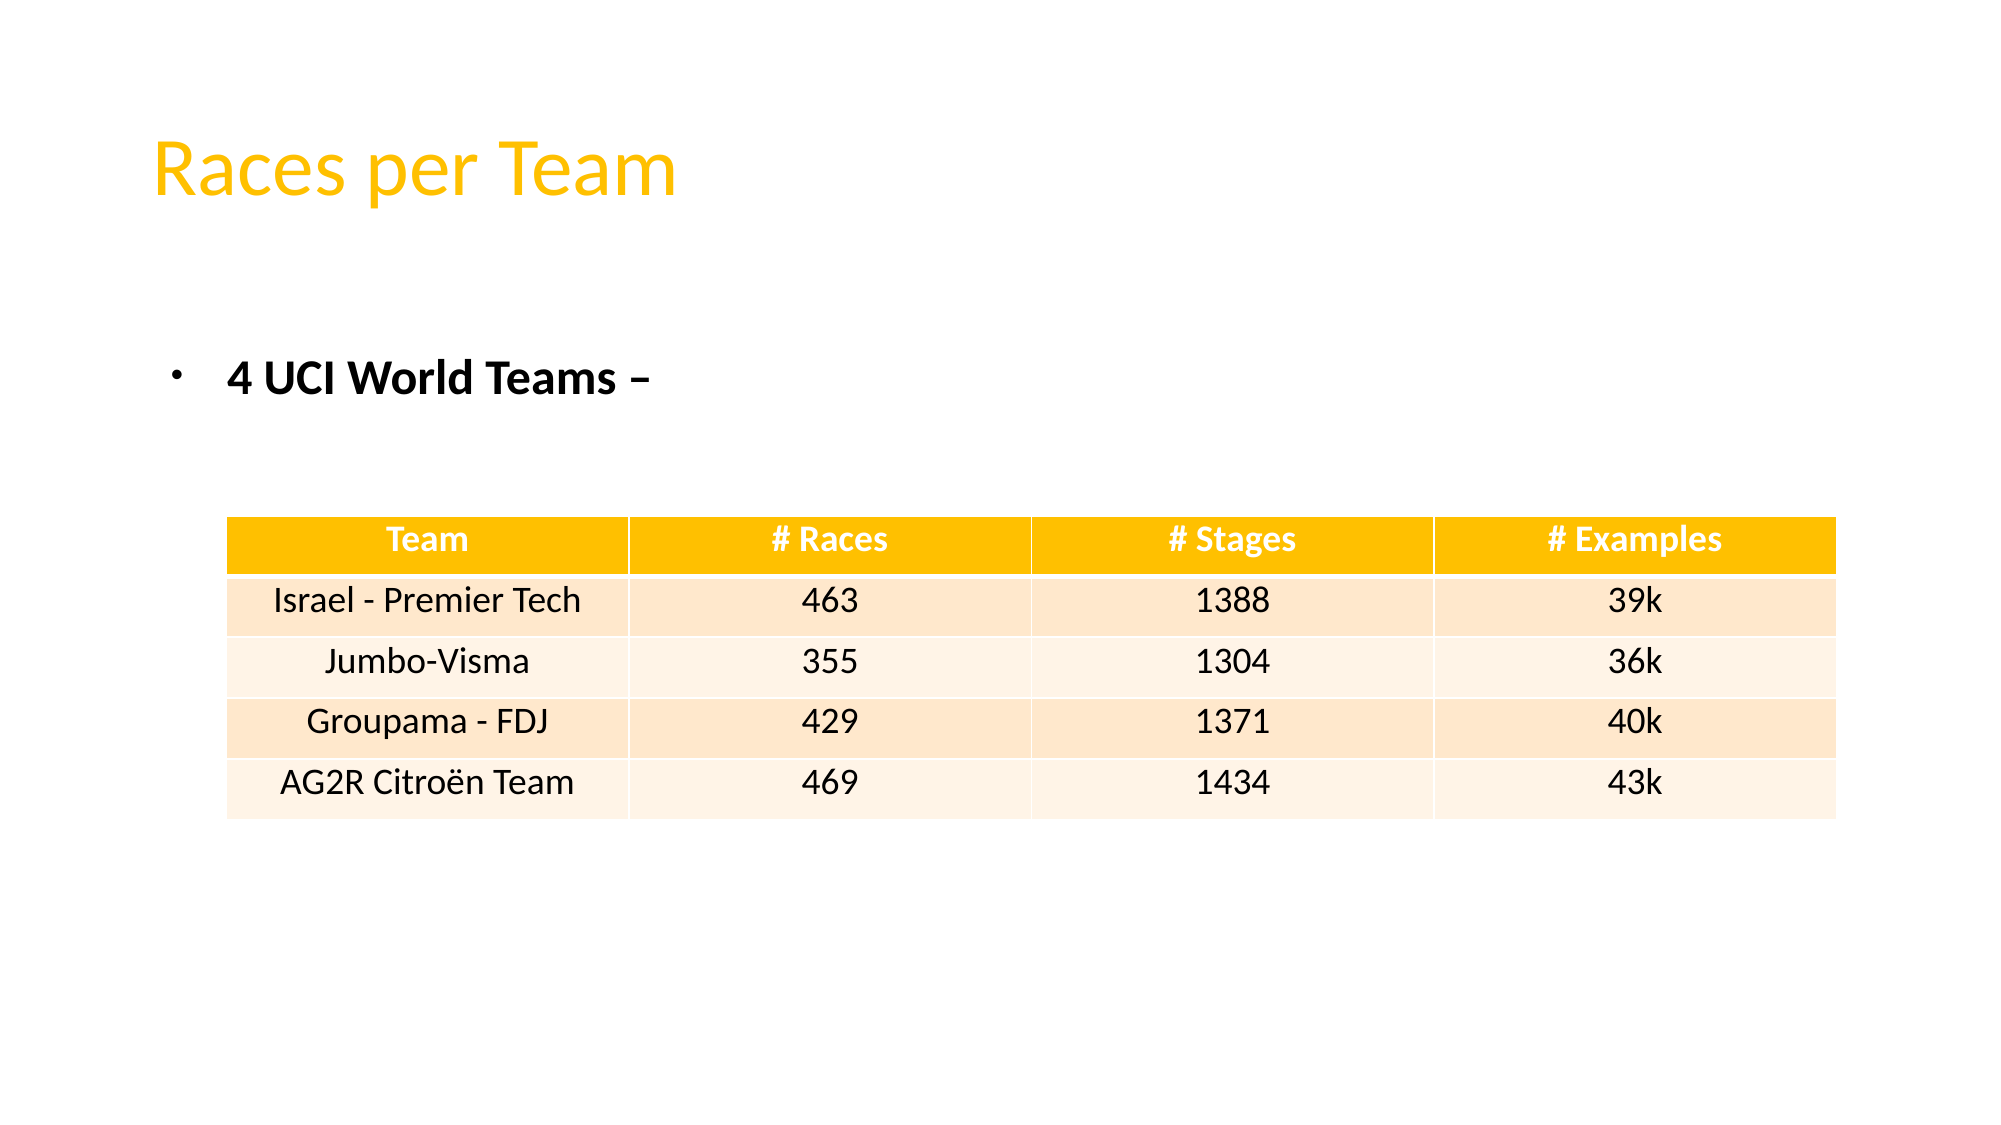

# Races per Team

4 UCI World Teams –

| Team | # Races | # Stages | # Examples |
| --- | --- | --- | --- |
| Israel - Premier Tech | 463 | 1388 | 39k |
| Jumbo-Visma | 355 | 1304 | 36k |
| Groupama - FDJ | 429 | 1371 | 40k |
| AG2R Citroën Team | 469 | 1434 | 43k |